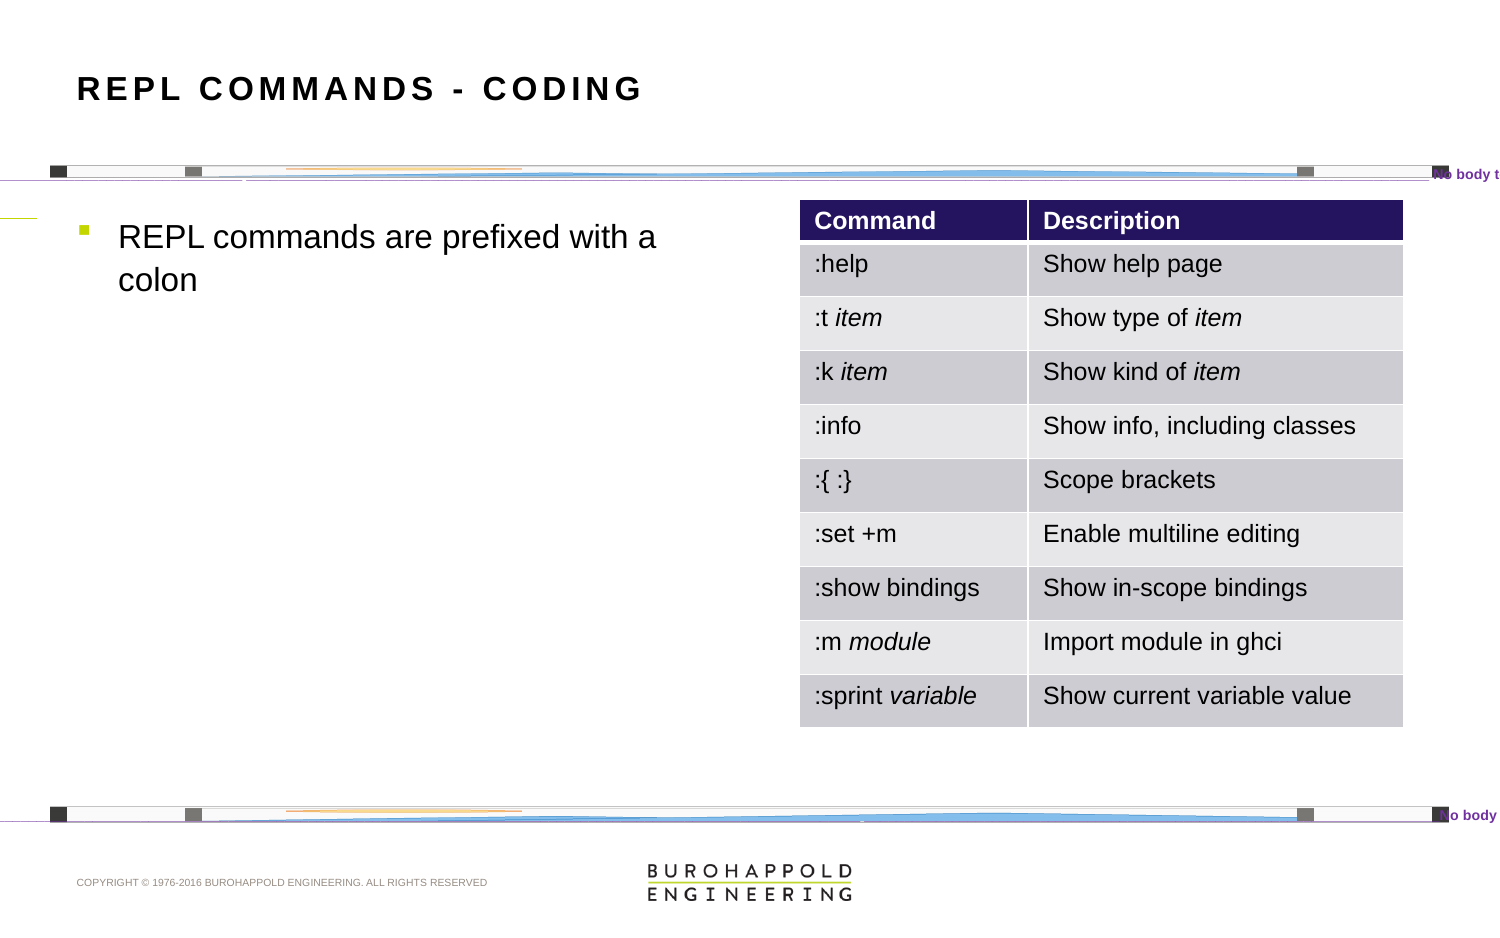

# REPL Commands - Coding

| Command | Description |
| --- | --- |
| :help | Show help page |
| :t item | Show type of item |
| :k item | Show kind of item |
| :info | Show info, including classes |
| :{ :} | Scope brackets |
| :set +m | Enable multiline editing |
| :show bindings | Show in-scope bindings |
| :m module | Import module in ghci |
| :sprint variable | Show current variable value |
REPL commands are prefixed with a colon